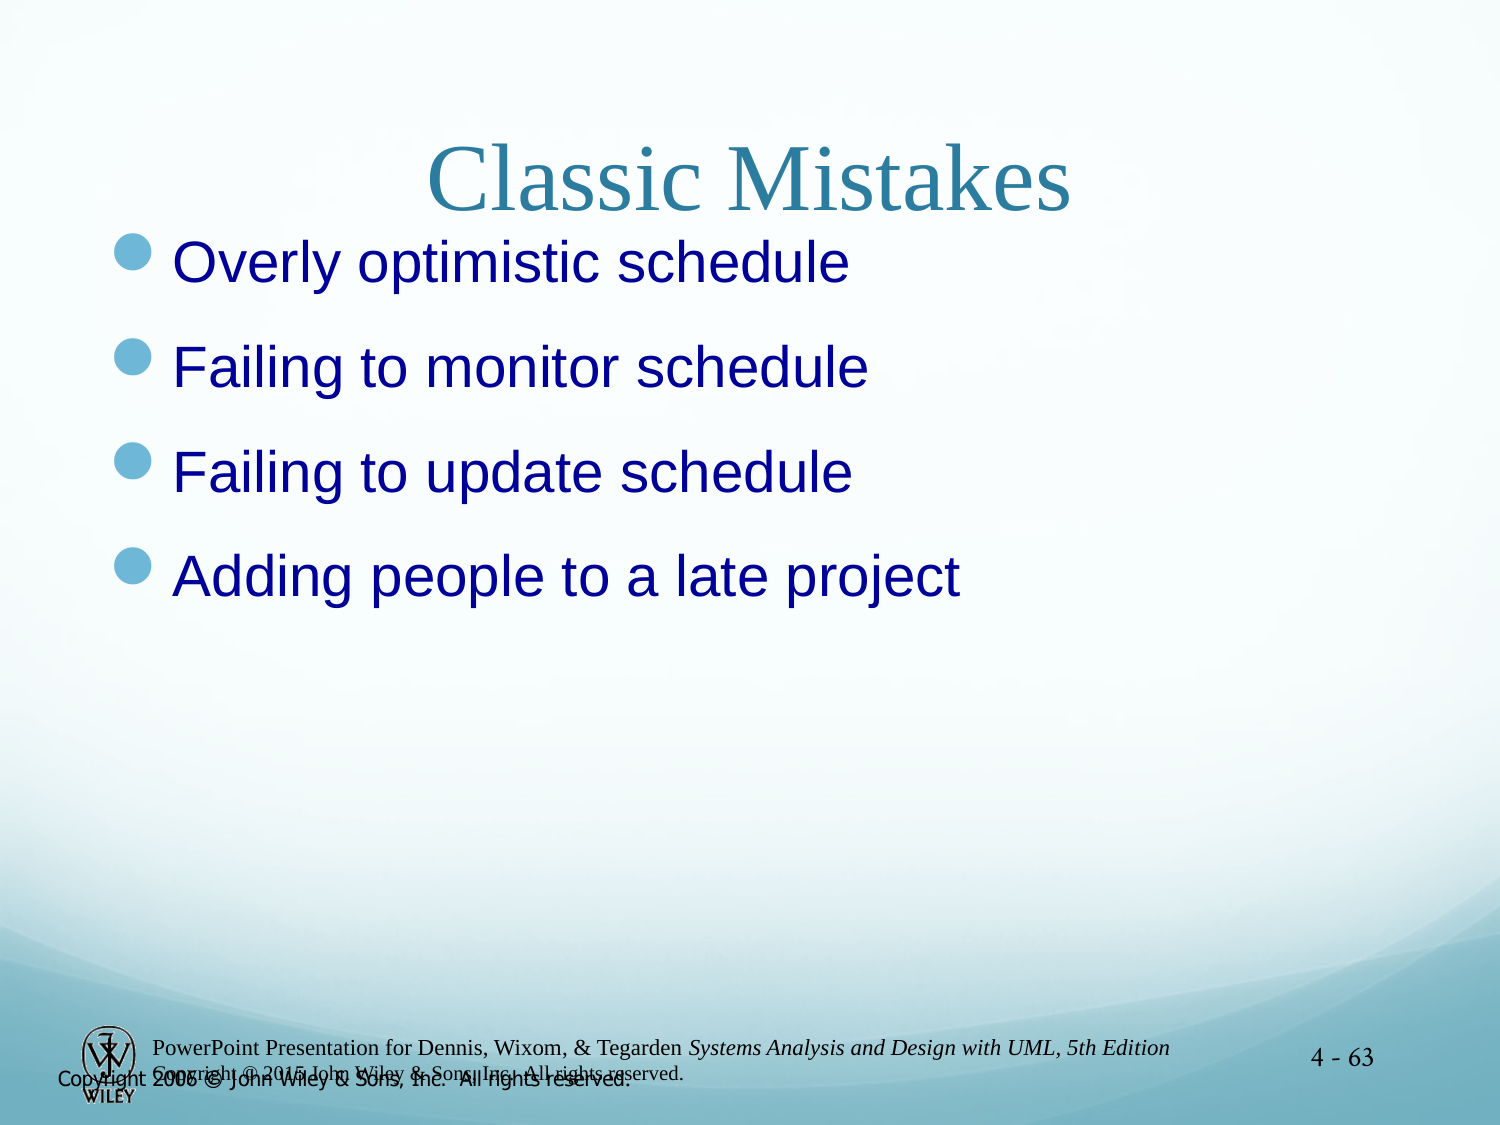

# Classic Mistakes
Overly optimistic schedule
Failing to monitor schedule
Failing to update schedule
Adding people to a late project
4 - 63

Copyright 2006 © John Wiley & Sons, Inc.  All rights reserved.